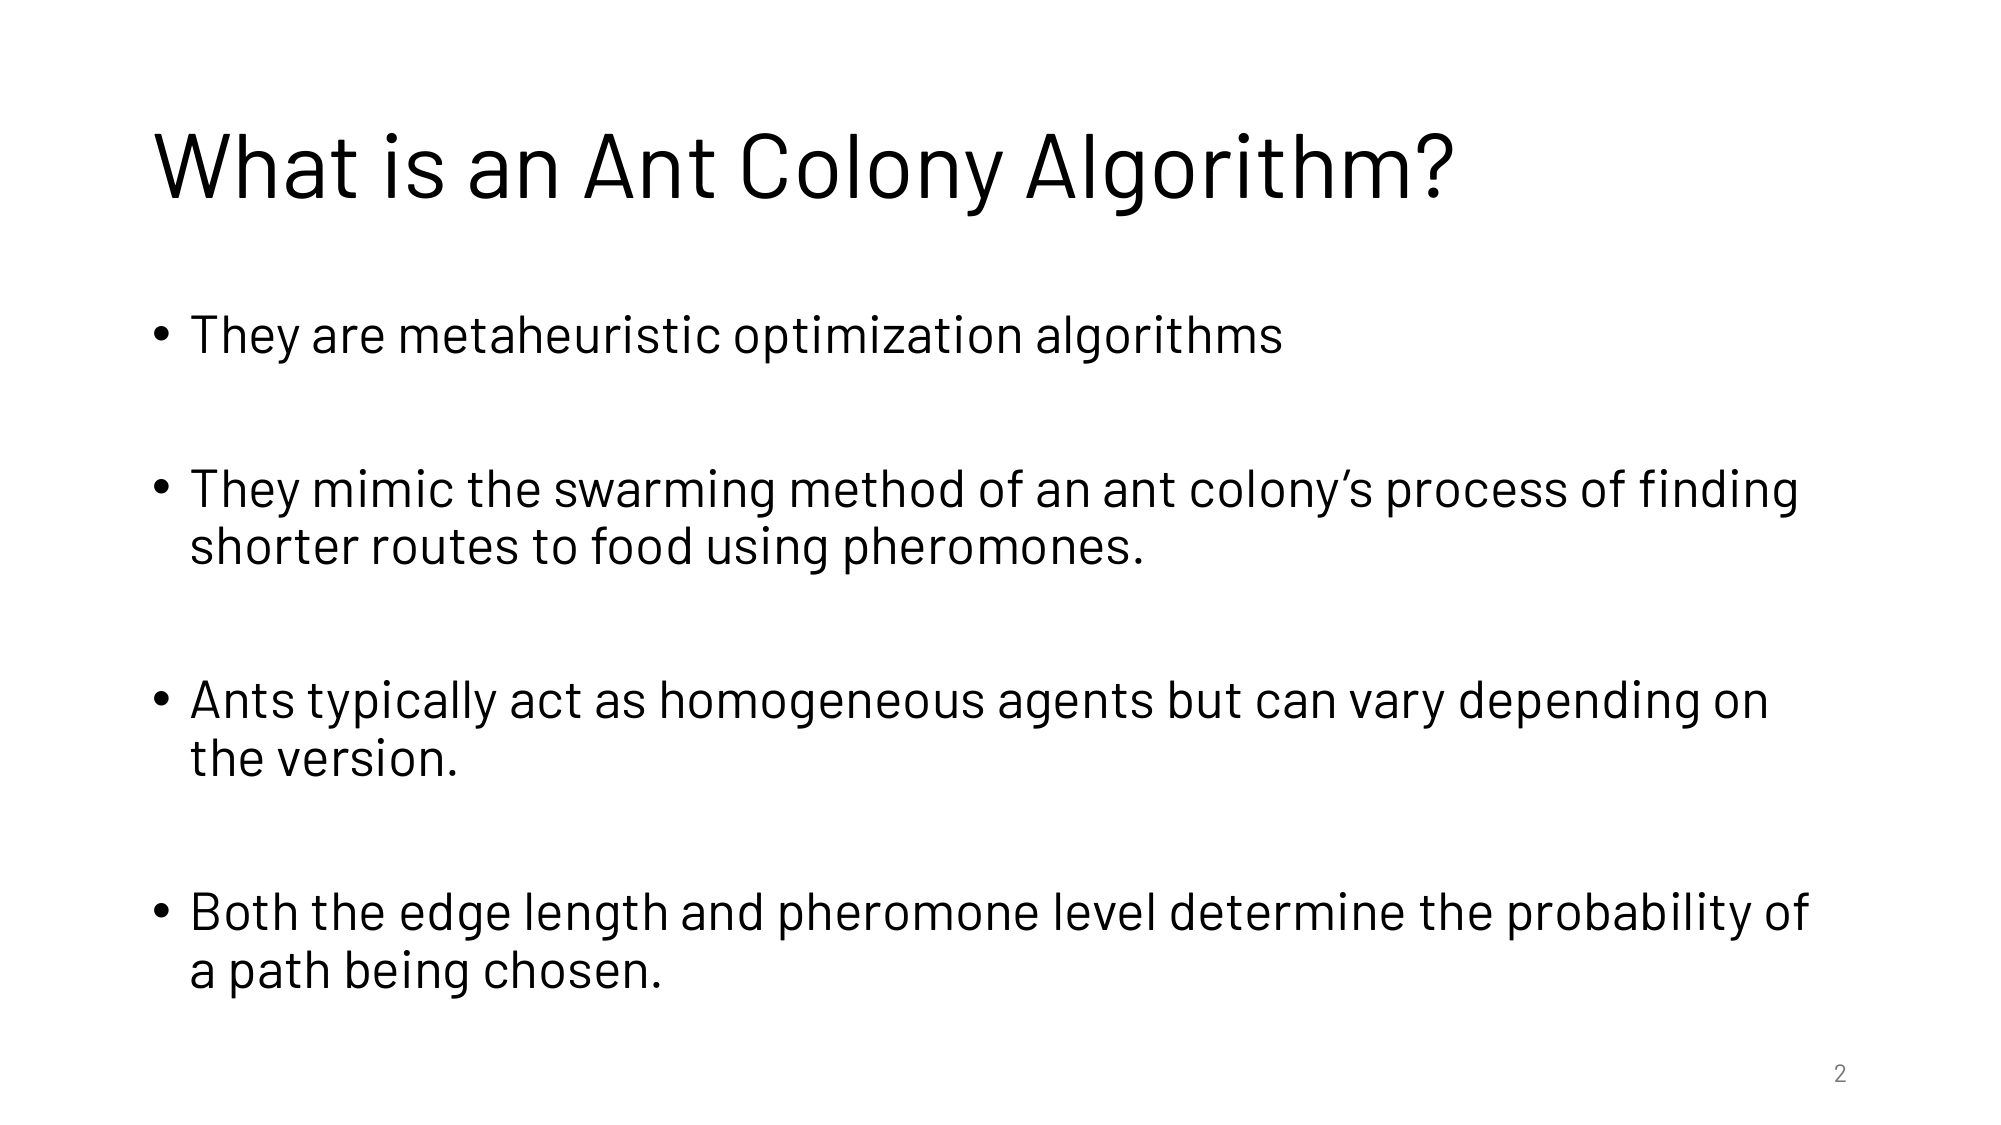

# What is an Ant Colony Algorithm?
They are metaheuristic optimization algorithms

They mimic the swarming method of an ant colony’s process of finding shorter routes to food using pheromones.

Ants typically act as homogeneous agents but can vary depending on the version.

Both the edge length and pheromone level determine the probability of a path being chosen.
2